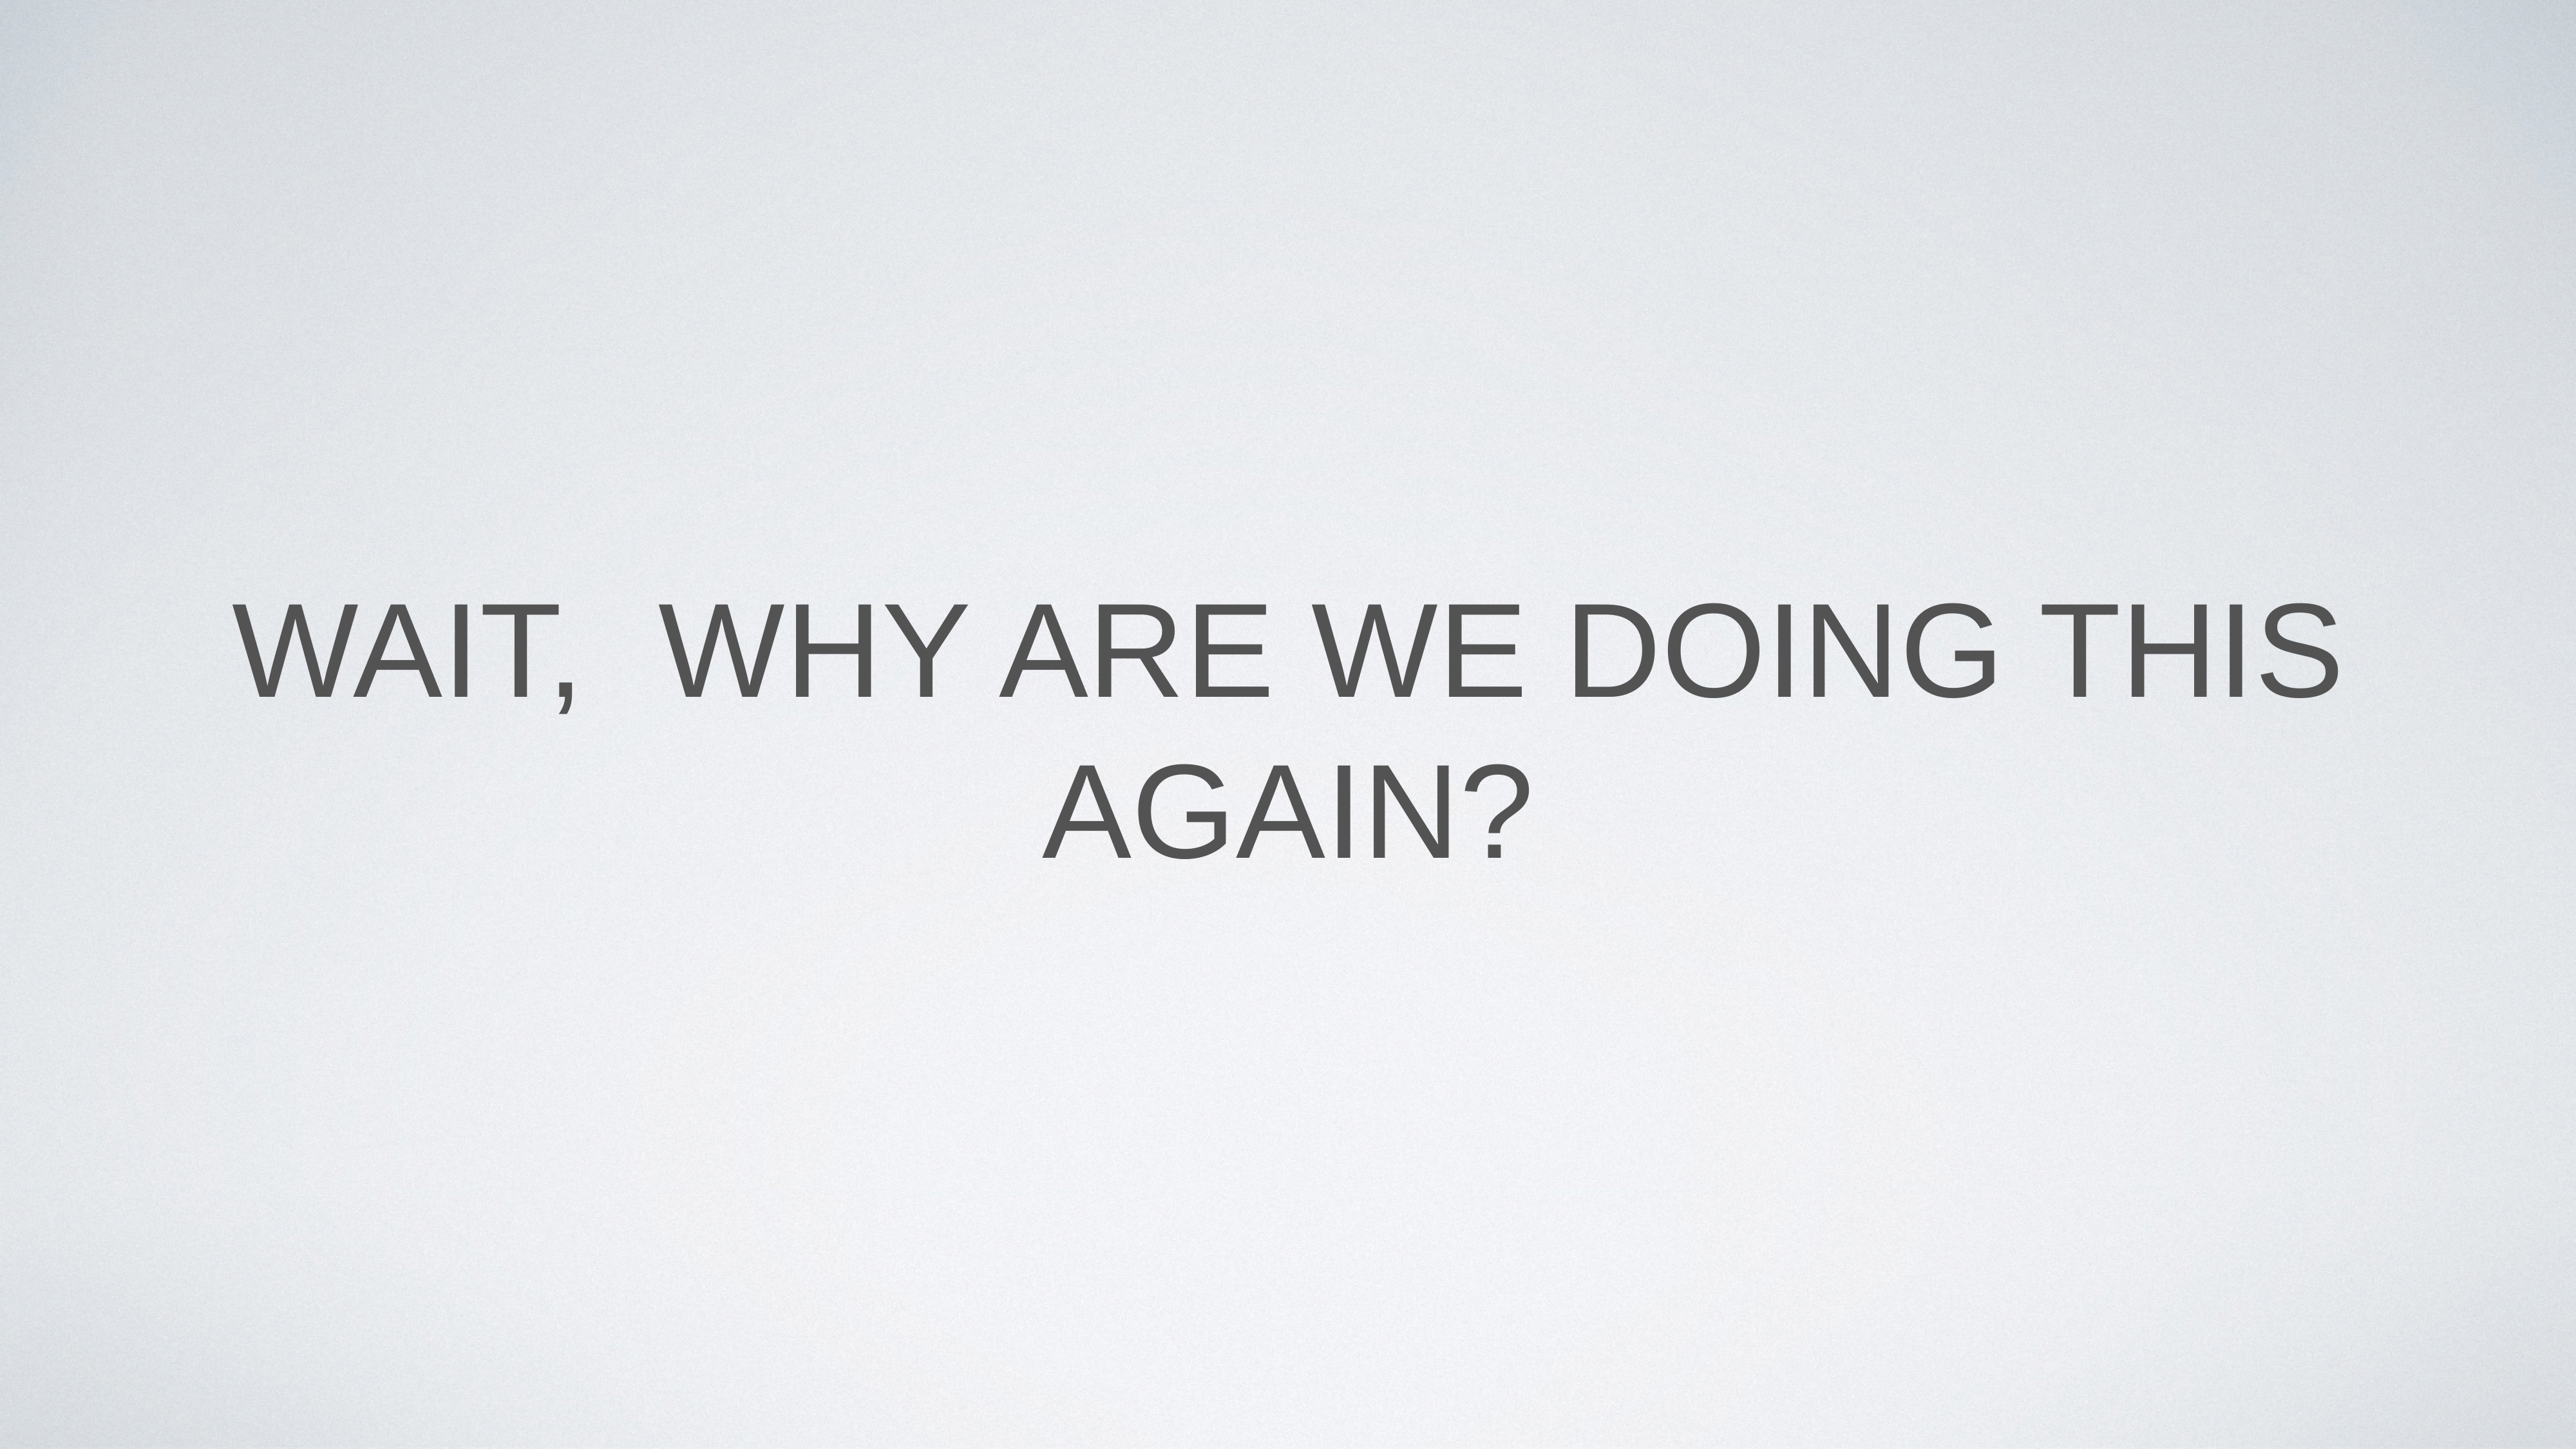

# Wait,  why are we doing this Again?